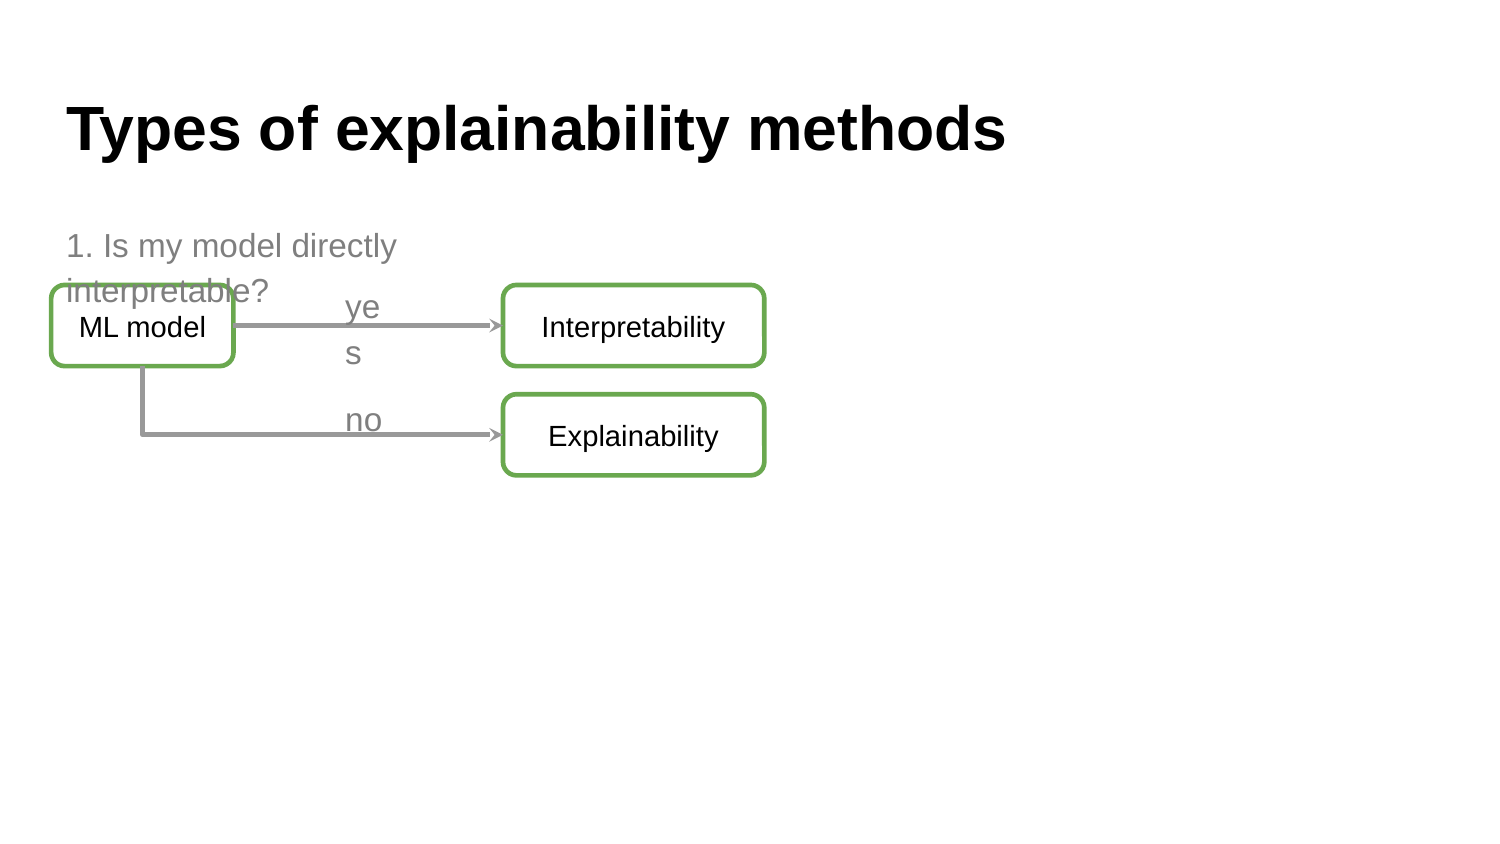

# Types of explainability methods
1. Is my model directly interpretable?
yes
ML model
Interpretability
no
Explainability